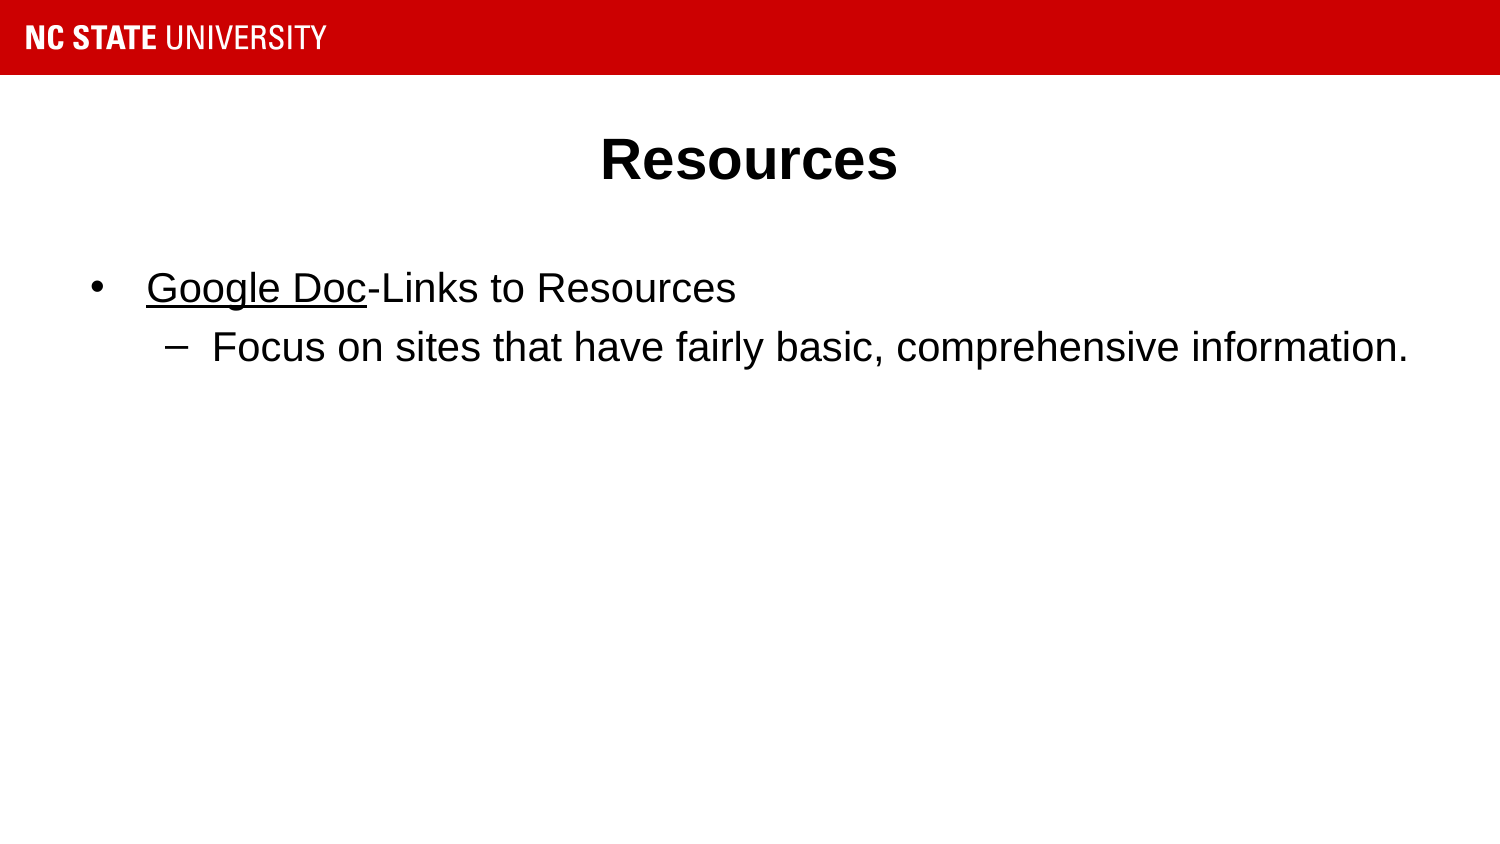

# Resources
Google Doc-Links to Resources
Focus on sites that have fairly basic, comprehensive information.